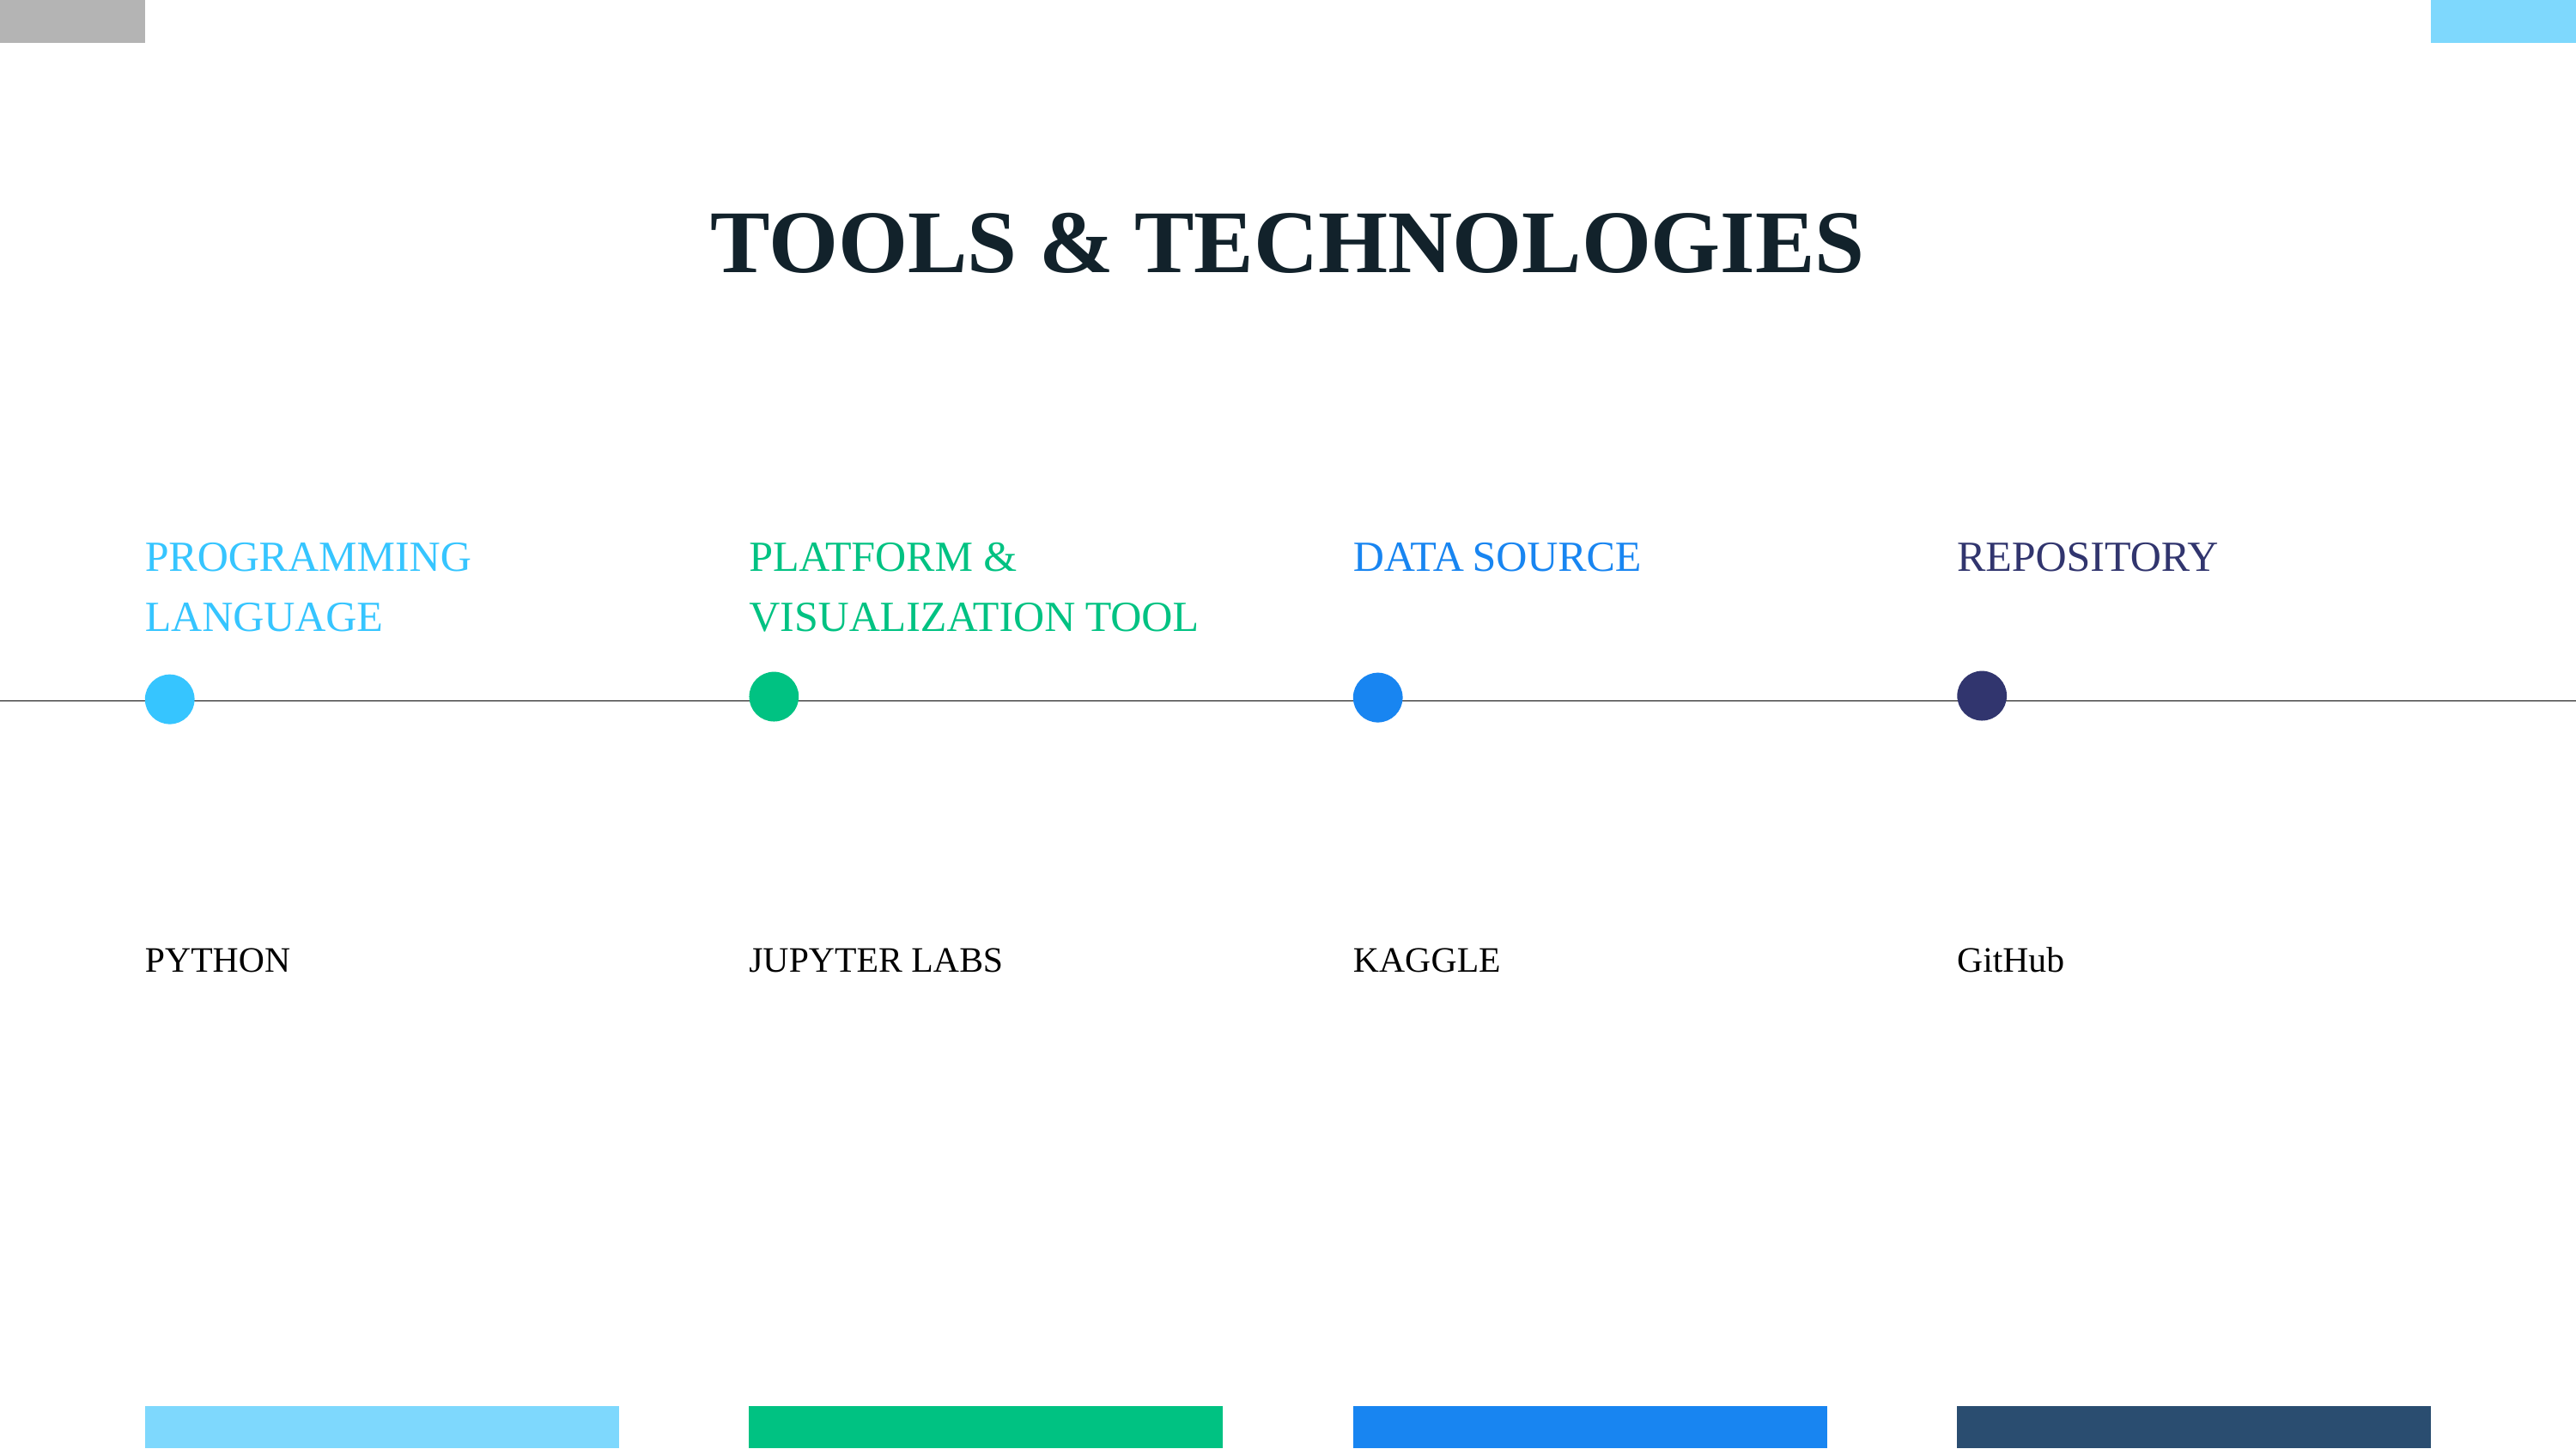

TOOLS & TECHNOLOGIES
PROGRAMMING LANGUAGE
PLATFORM & VISUALIZATION TOOL
DATA SOURCE
REPOSITORY

PYTHON
JUPYTER LABS
KAGGLE
GitHub